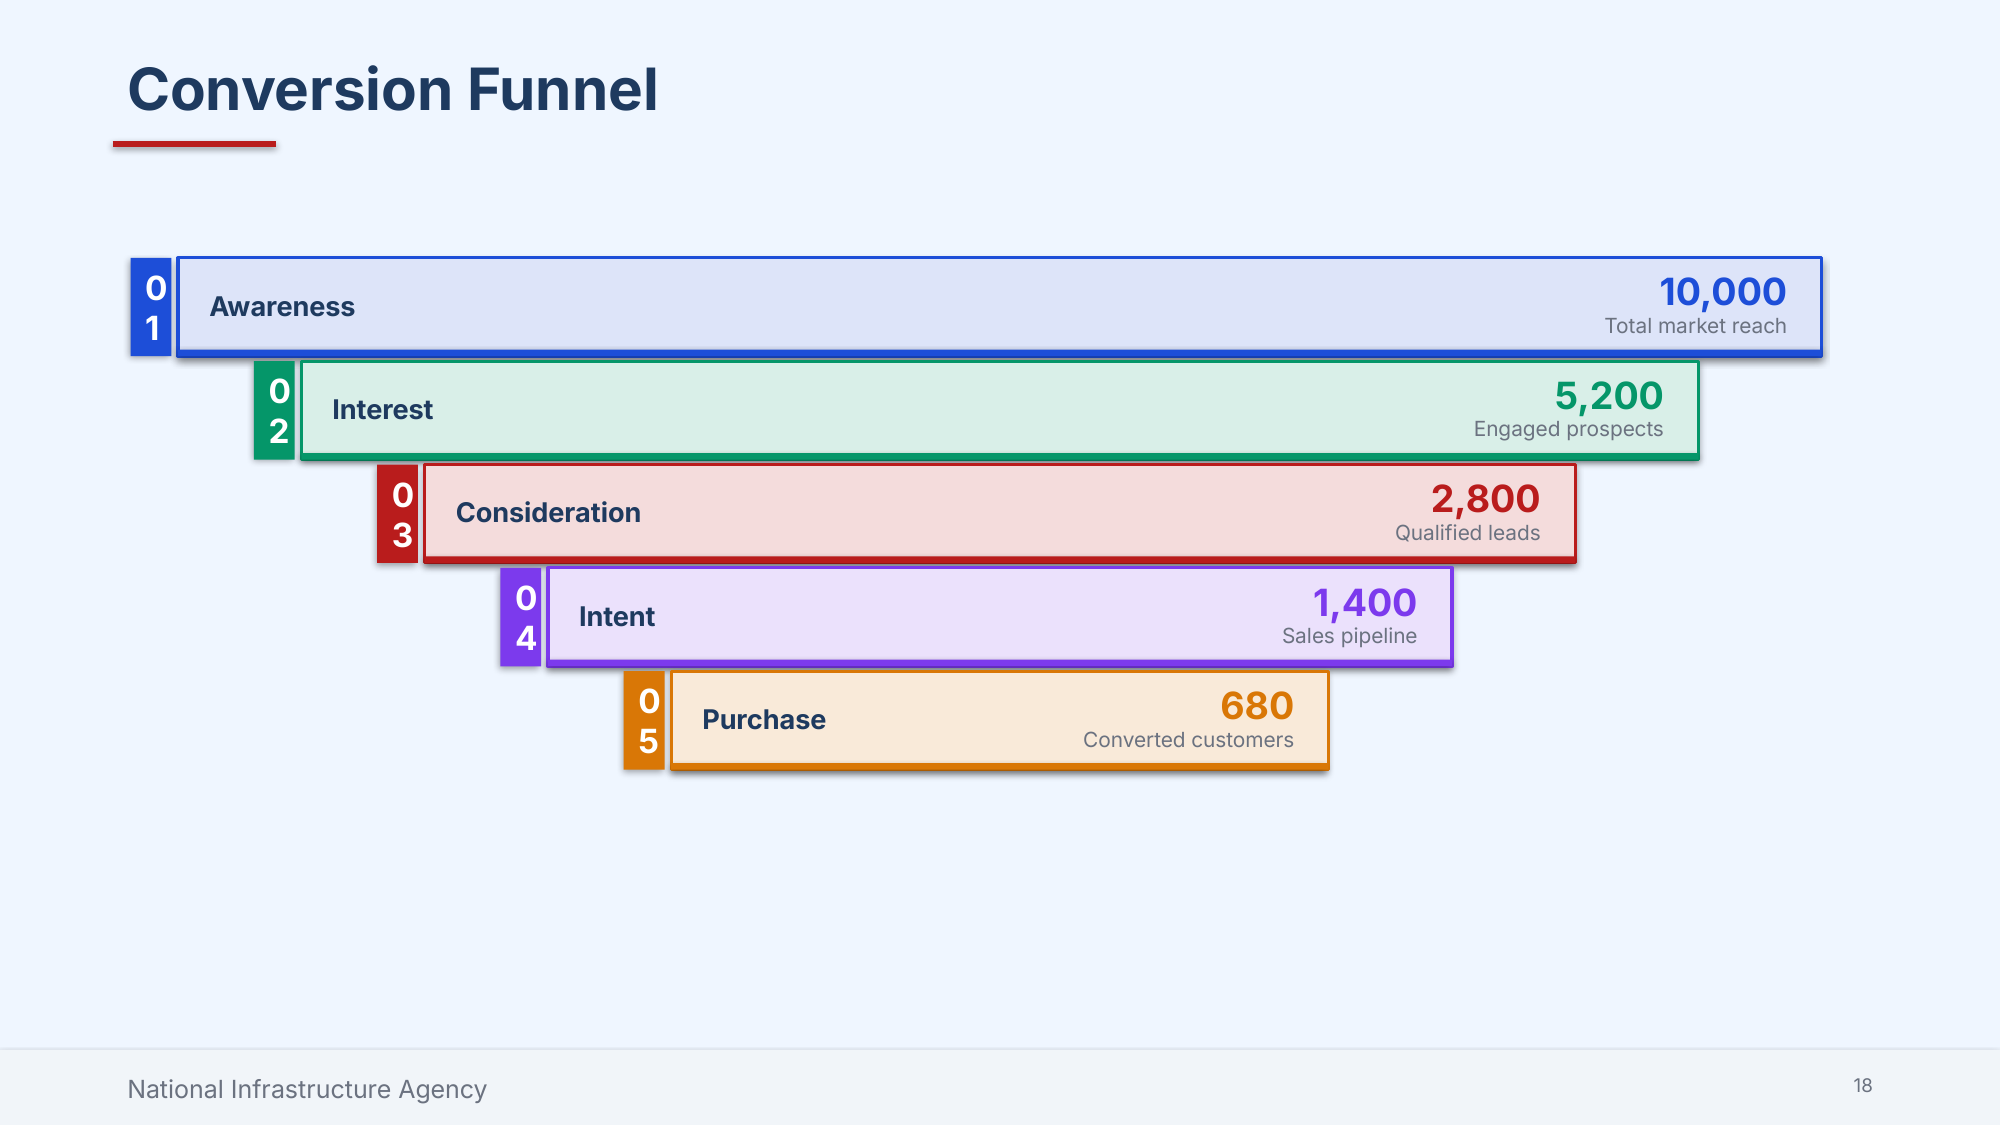

Conversion Funnel

01

10,000
Awareness
Total market reach

02

5,200
Interest
Engaged prospects

03

2,800
Consideration
Qualified leads

04

1,400
Intent
Sales pipeline

05

680
Purchase
Converted customers

National Infrastructure Agency
18